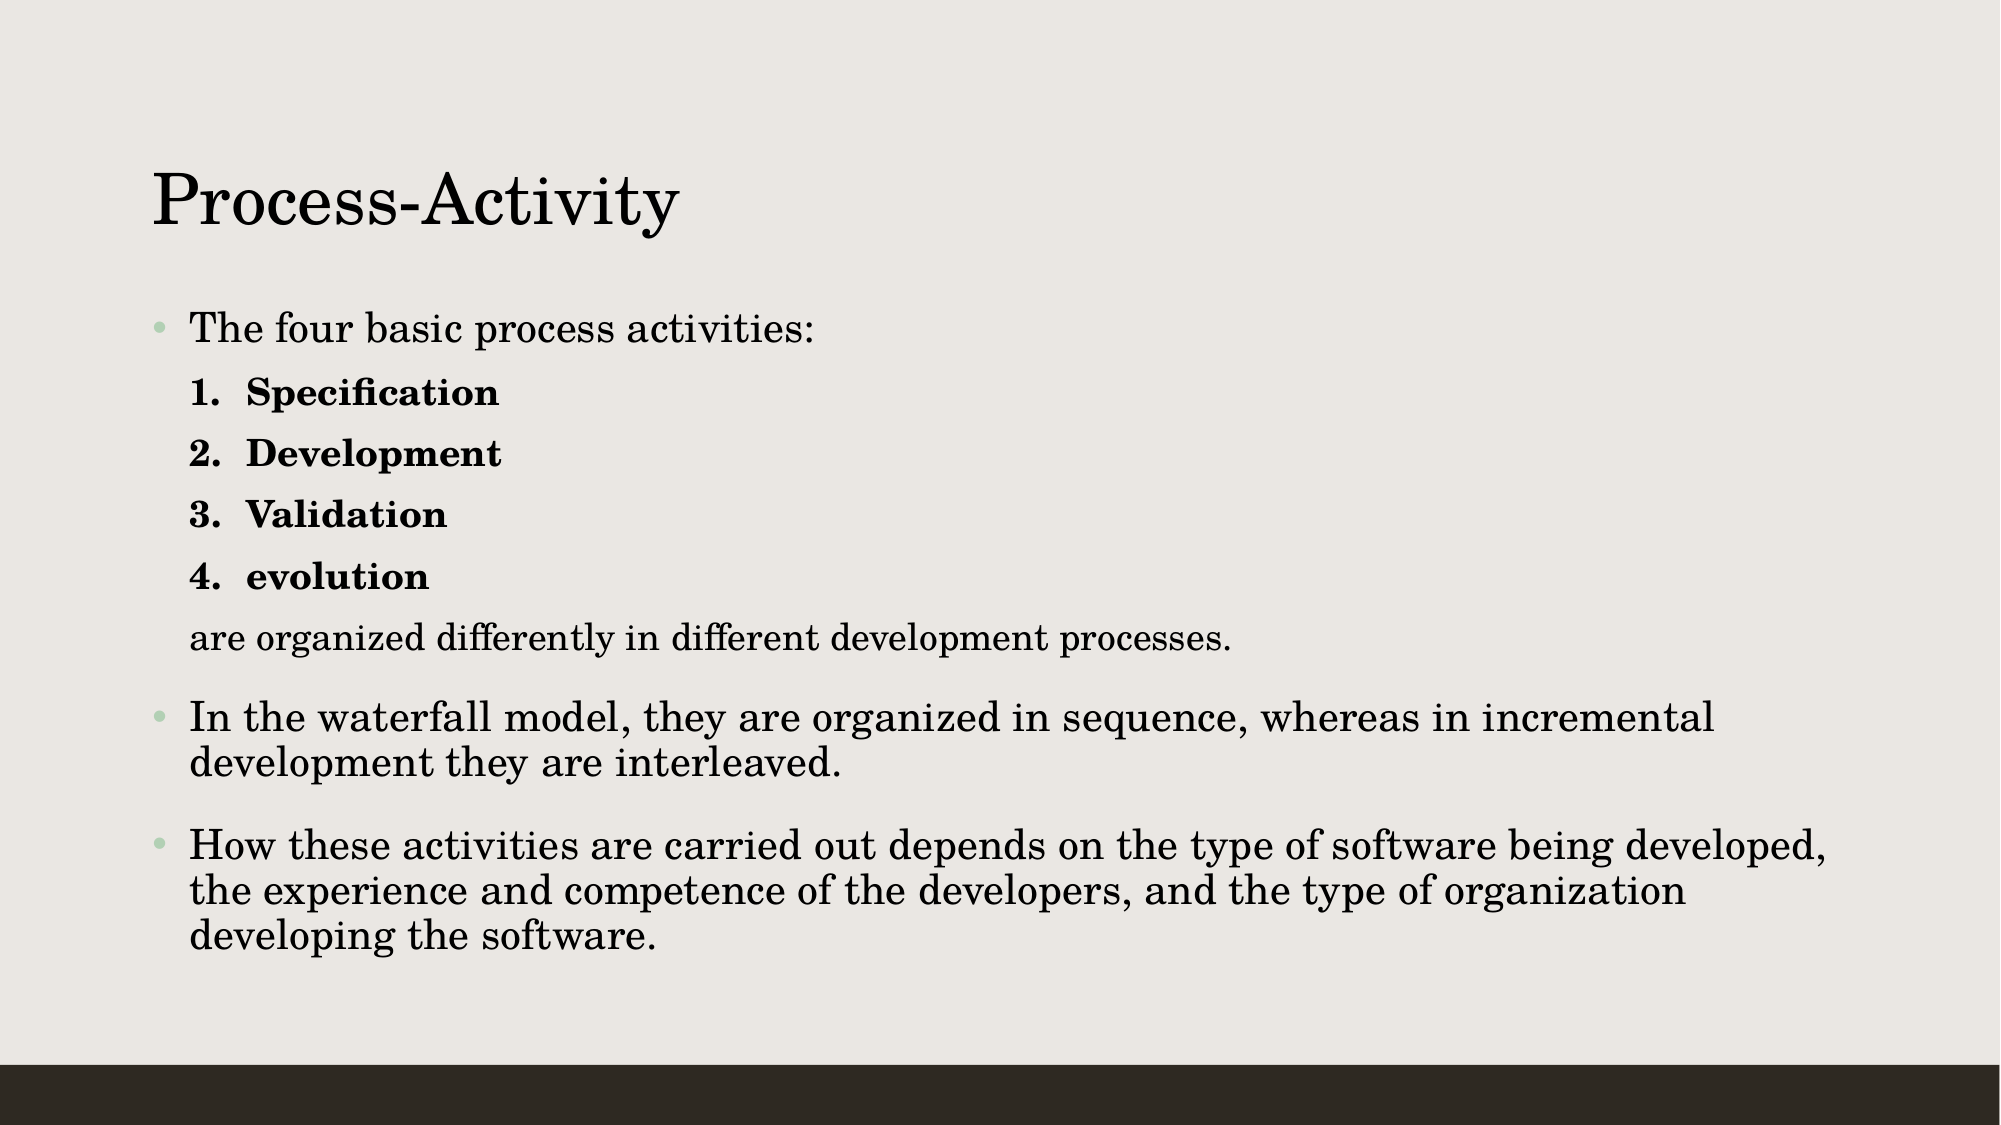

# Process-Activity
The four basic process activities:
Specification
Development
Validation
evolution
are organized differently in different development processes.
In the waterfall model, they are organized in sequence, whereas in incremental development they are interleaved.
How these activities are carried out depends on the type of software being developed, the experience and competence of the developers, and the type of organization developing the software.